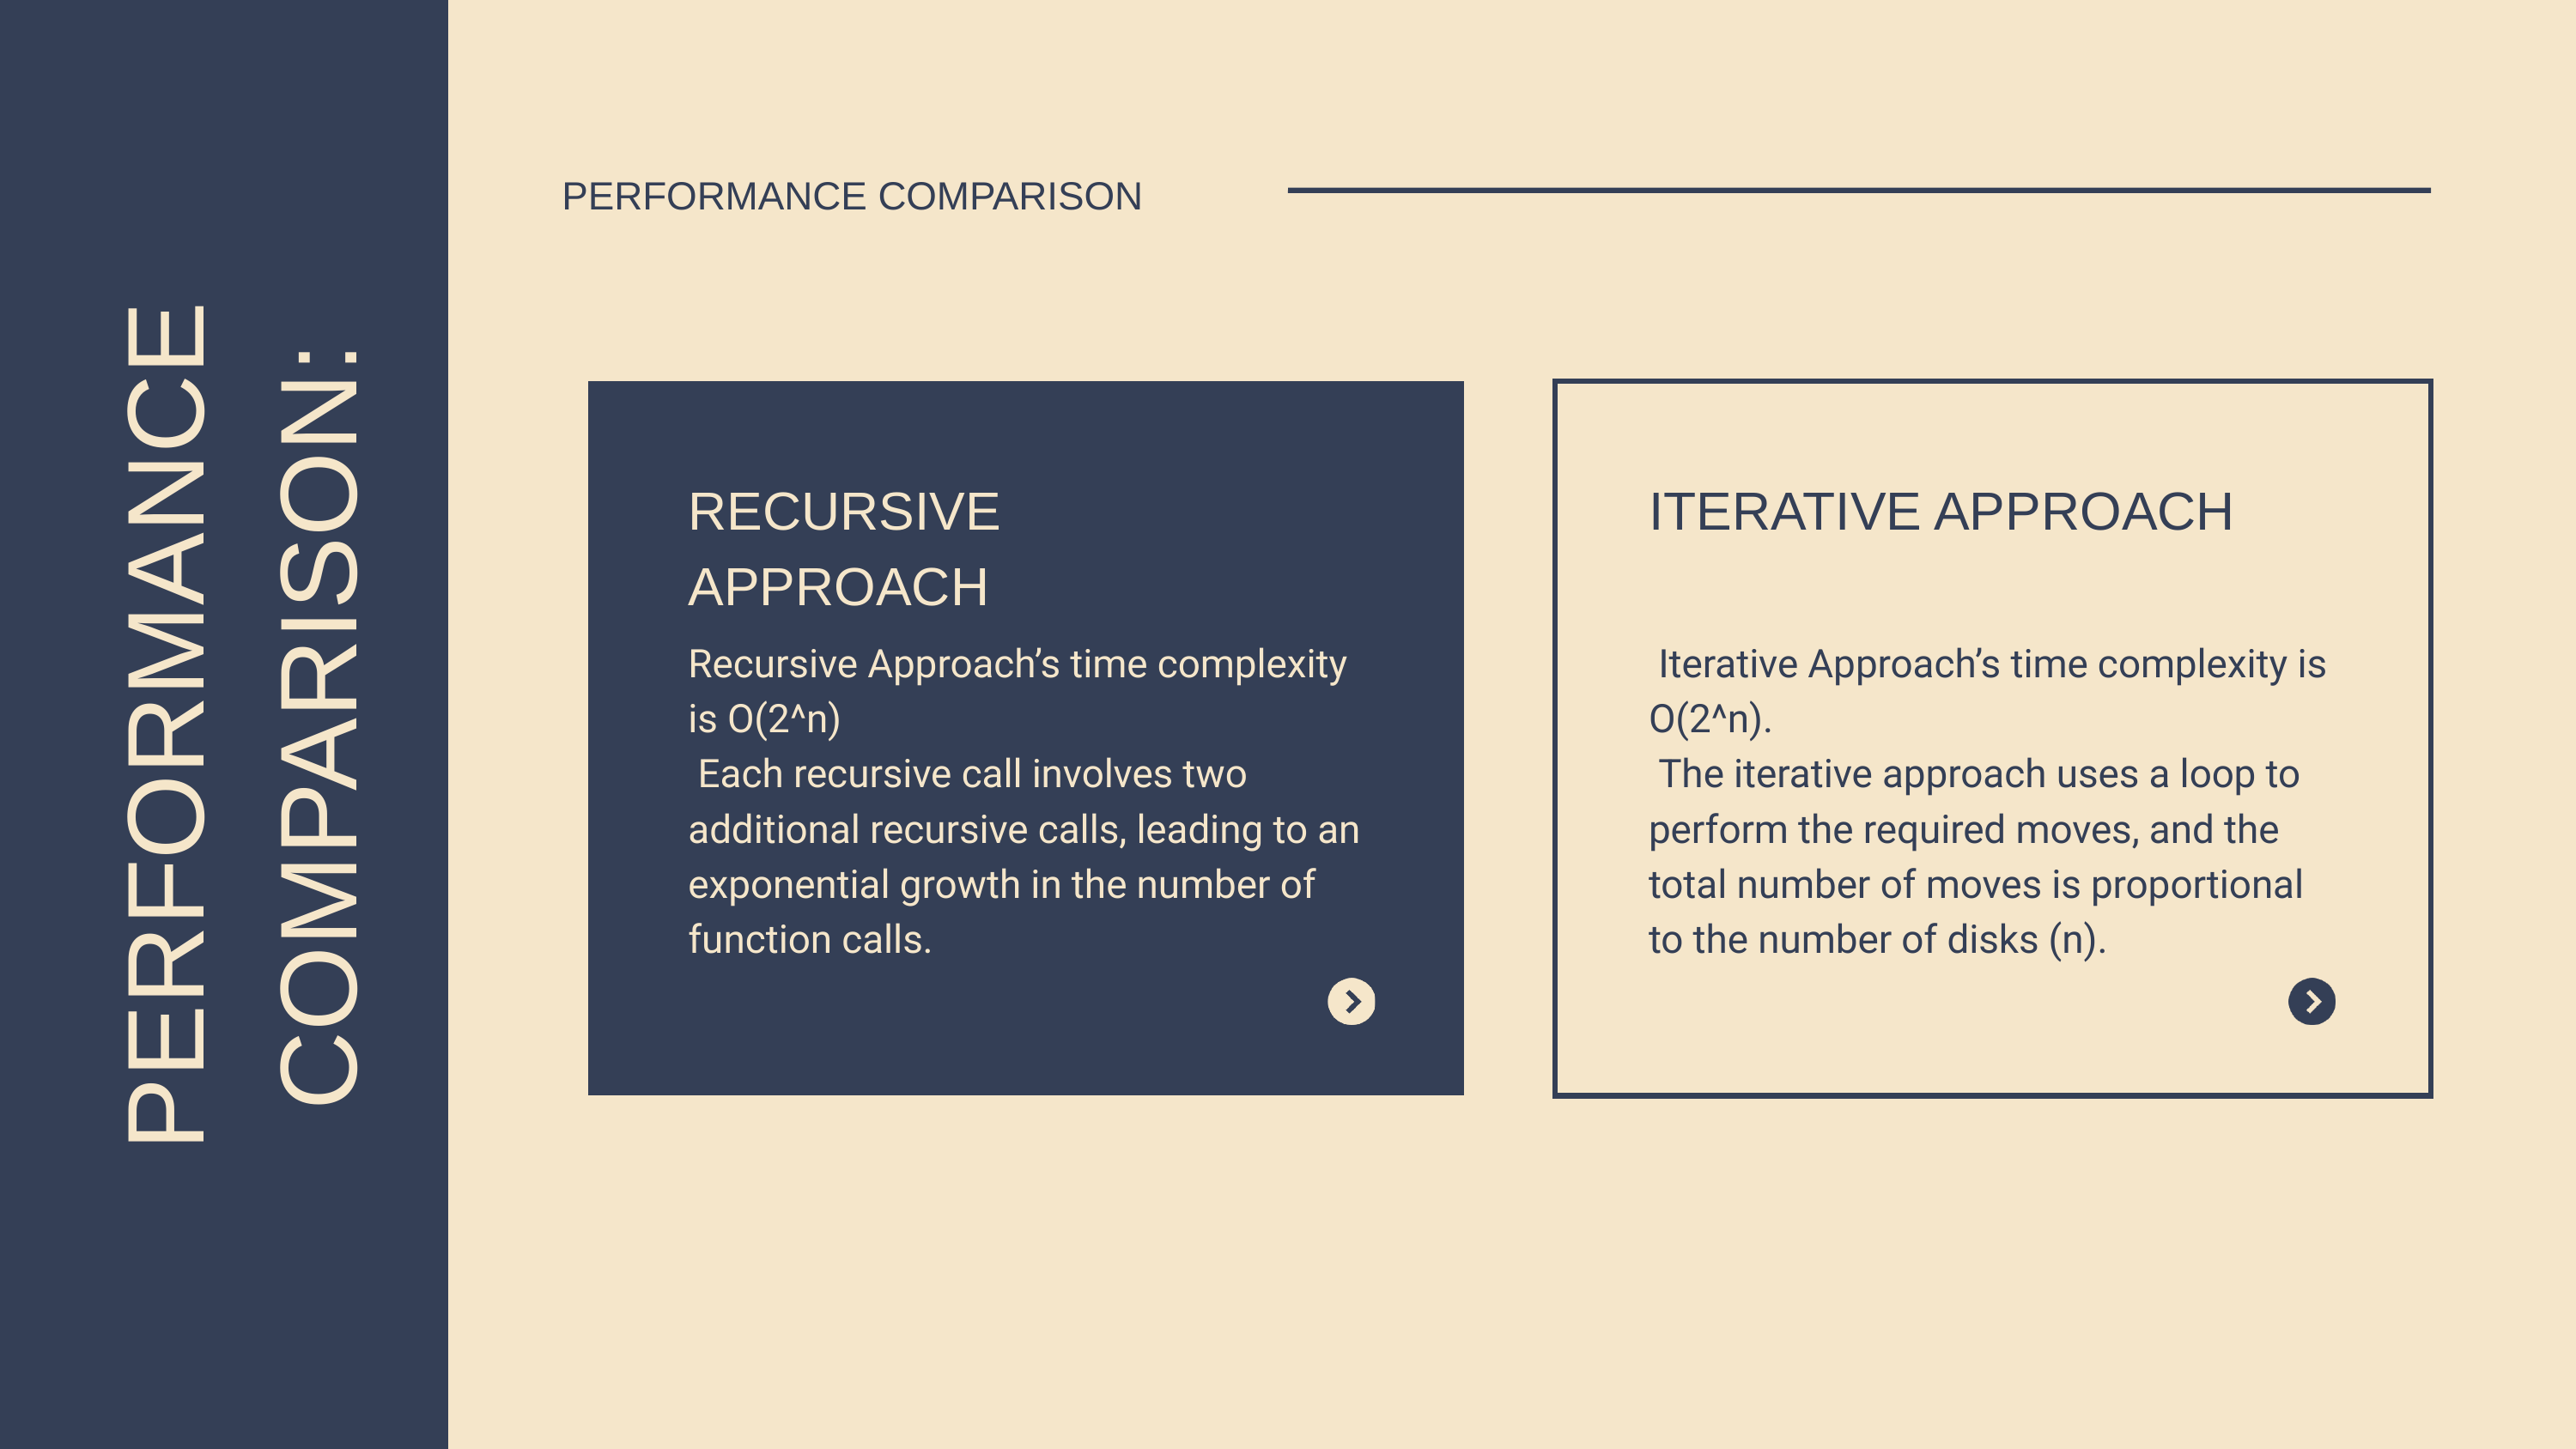

PERFORMANCE COMPARISON

RECURSIVE APPROACH
ITERATIVE APPROACH
PERFORMANCE COMPARISON:

Recursive Approach’s time complexity is O(2^n)
 Each recursive call involves two additional recursive calls, leading to an exponential growth in the number of function calls.

 Iterative Approach’s time complexity is O(2^n).
 The iterative approach uses a loop to perform the required moves, and the total number of moves is proportional to the number of disks (n).